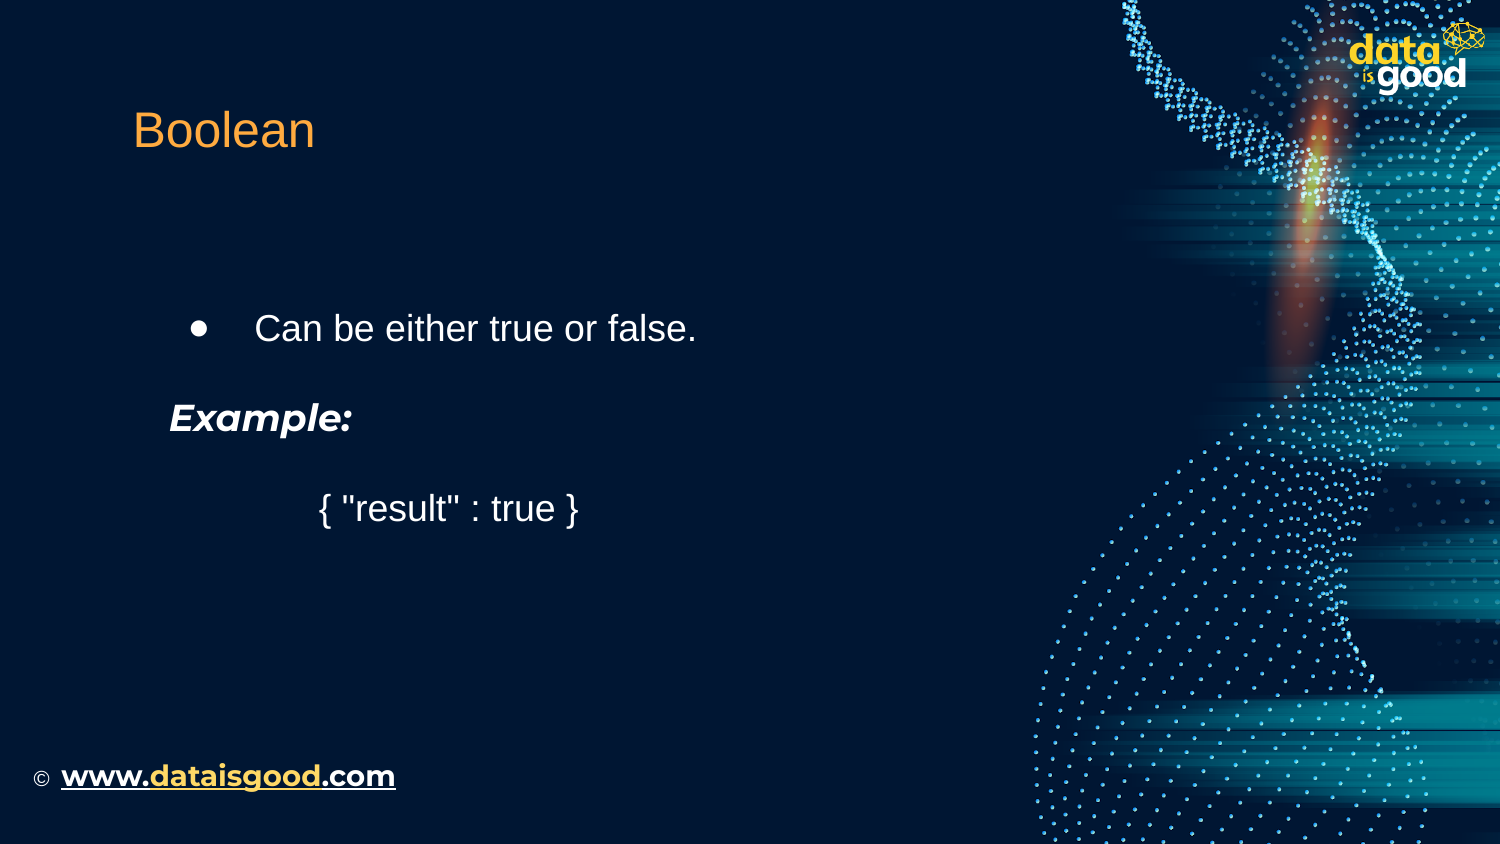

# Boolean
 Can be either true or false.
Example:
	{ "result" : true }